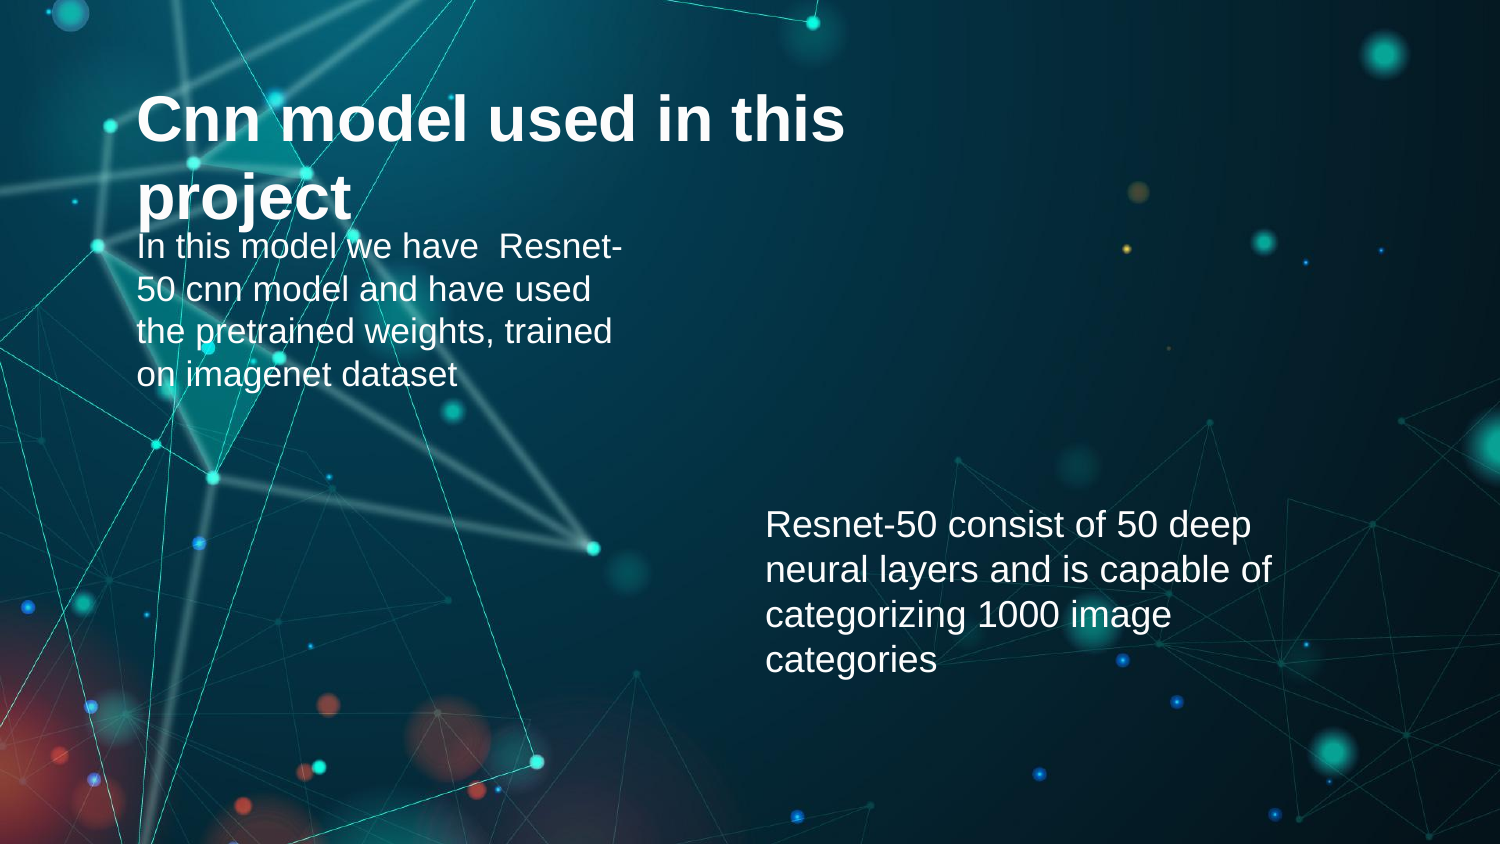

Cnn model used in this project
In this model we have  Resnet-50 cnn model and have used the pretrained weights, trained on imagenet dataset
Resnet-50 consist of 50 deep neural layers and is capable of categorizing 1000 image categories